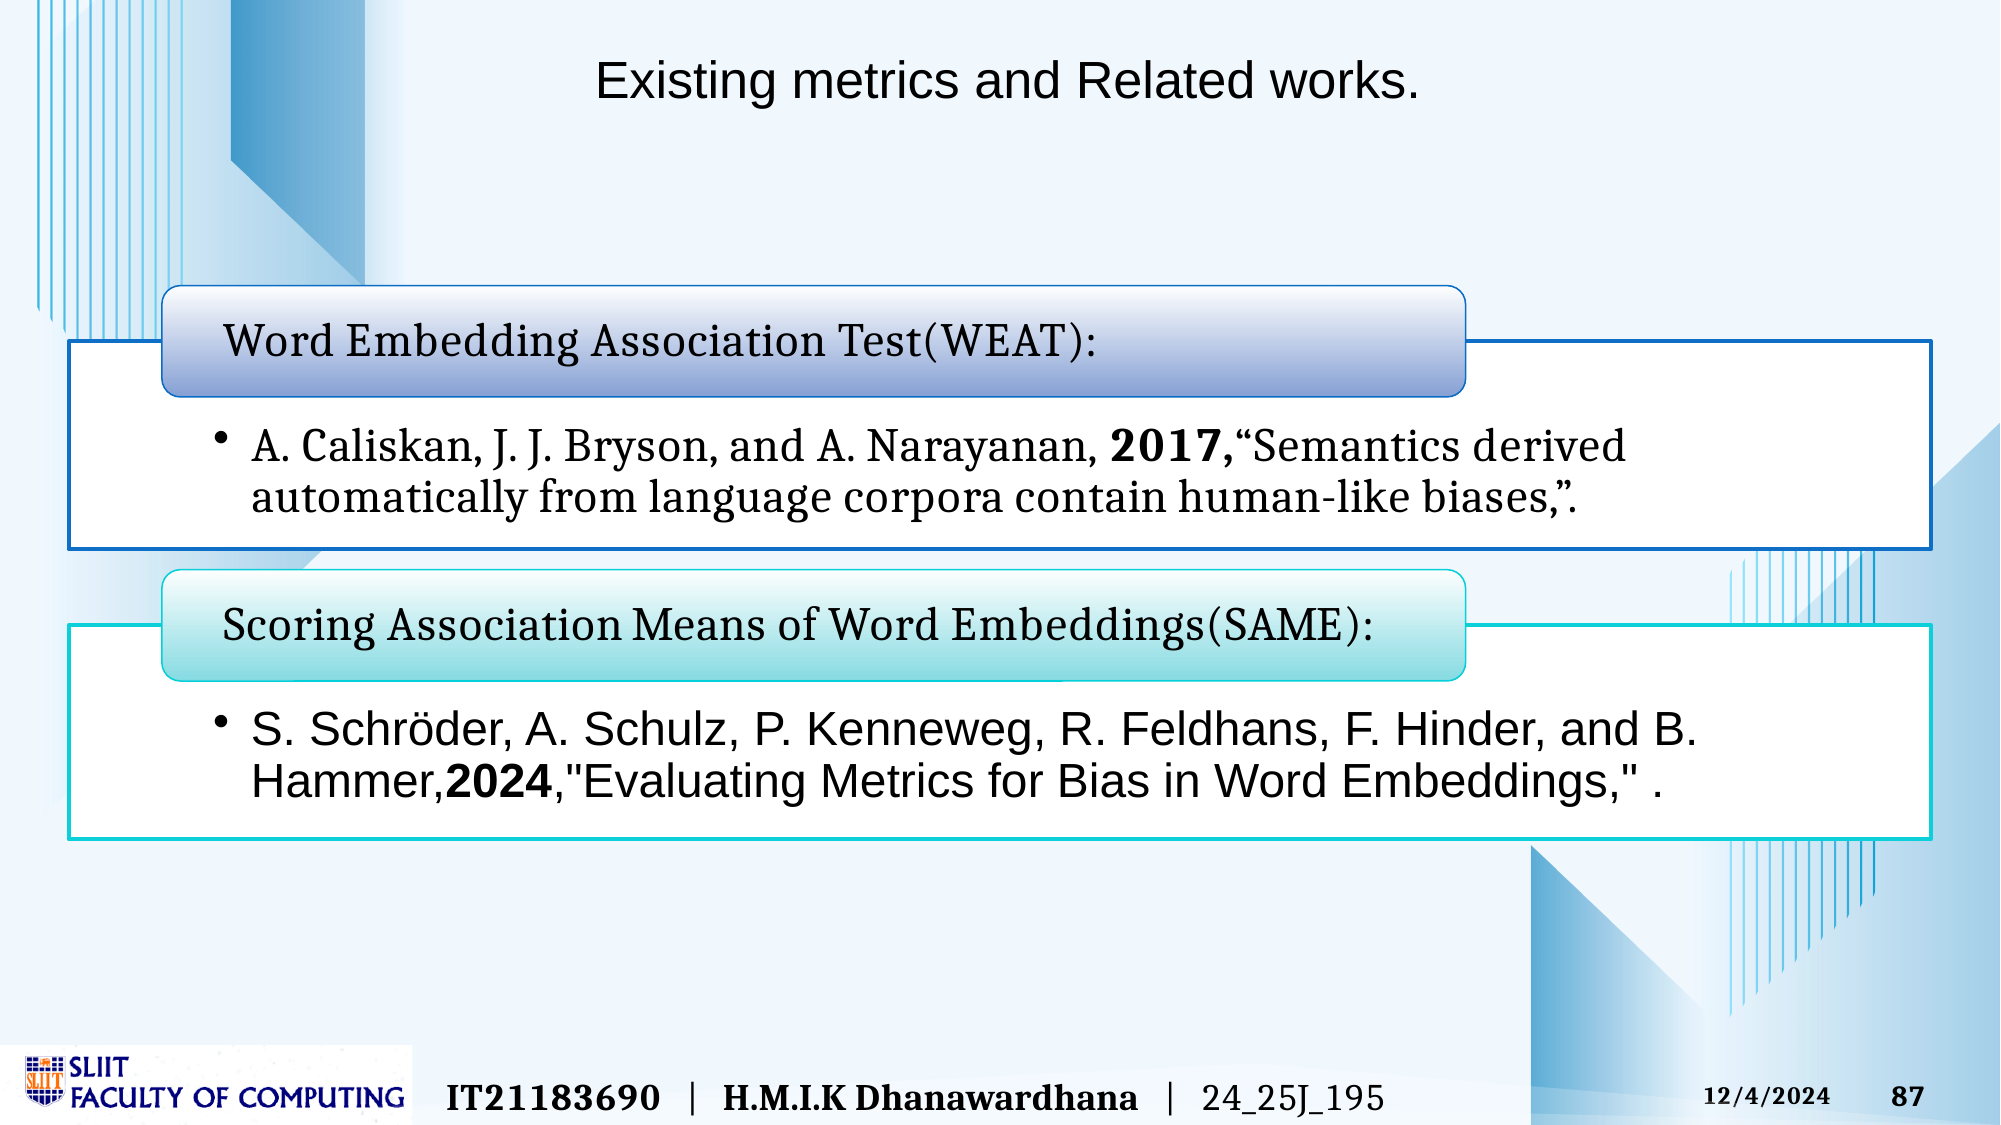

# Existing metrics and Related works.
A. Caliskan, J. J. Bryson, and A. Narayanan, 2017,“Semantics derived automatically from language corpora contain human-like biases,”.
Word Embedding Association Test(WEAT):
S. Schröder, A. Schulz, P. Kenneweg, R. Feldhans, F. Hinder, and B. Hammer,2024,"Evaluating Metrics for Bias in Word Embeddings," .
Scoring Association Means of Word Embeddings(SAME):
IT21183690   |   H.M.I.K Dhanawardhana   |   24_25J_195